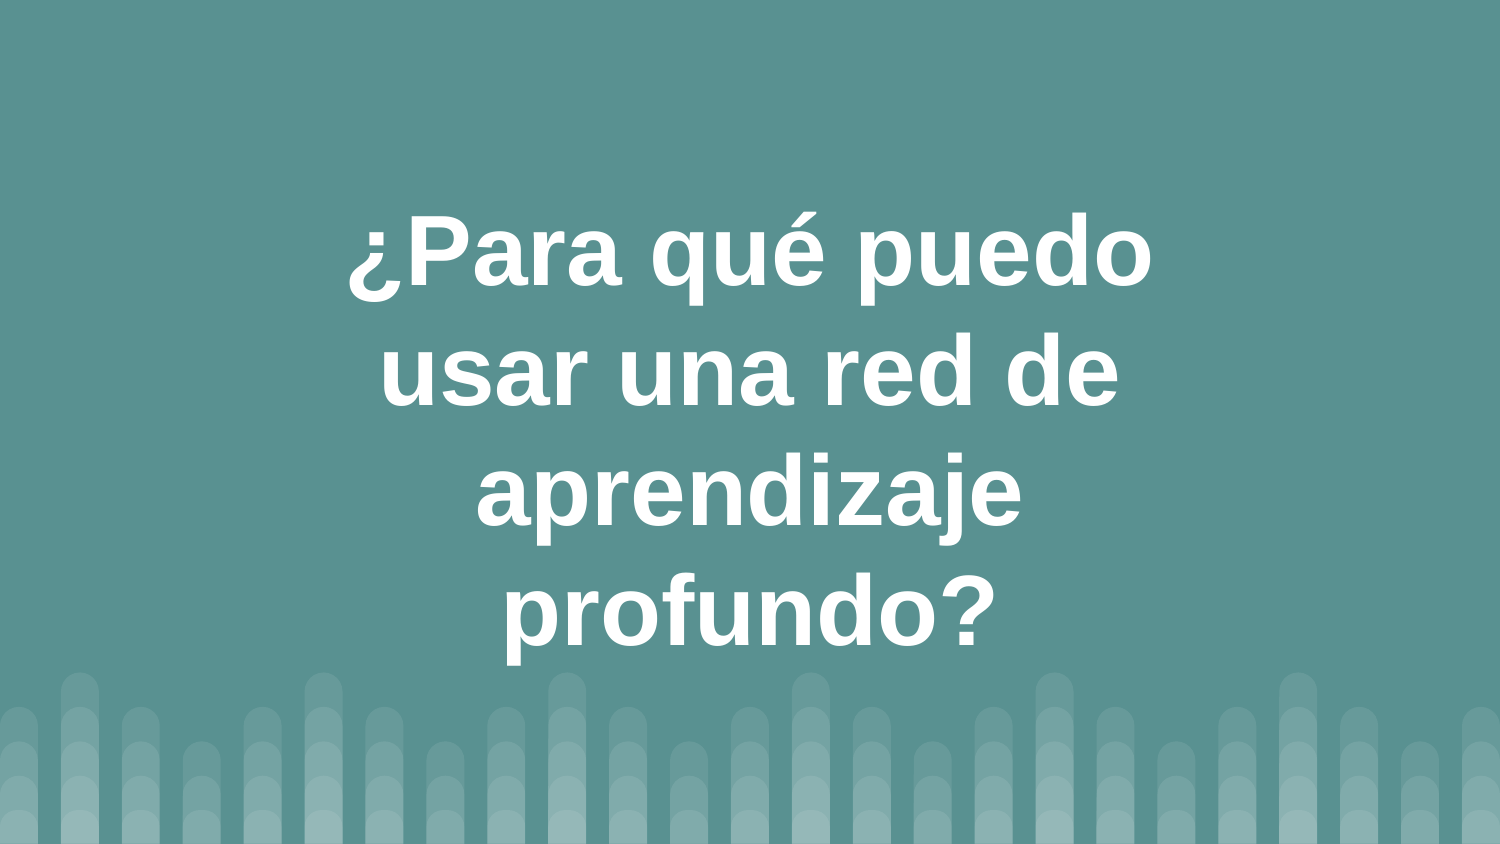

# ¿Para qué puedo usar una red de aprendizaje profundo?